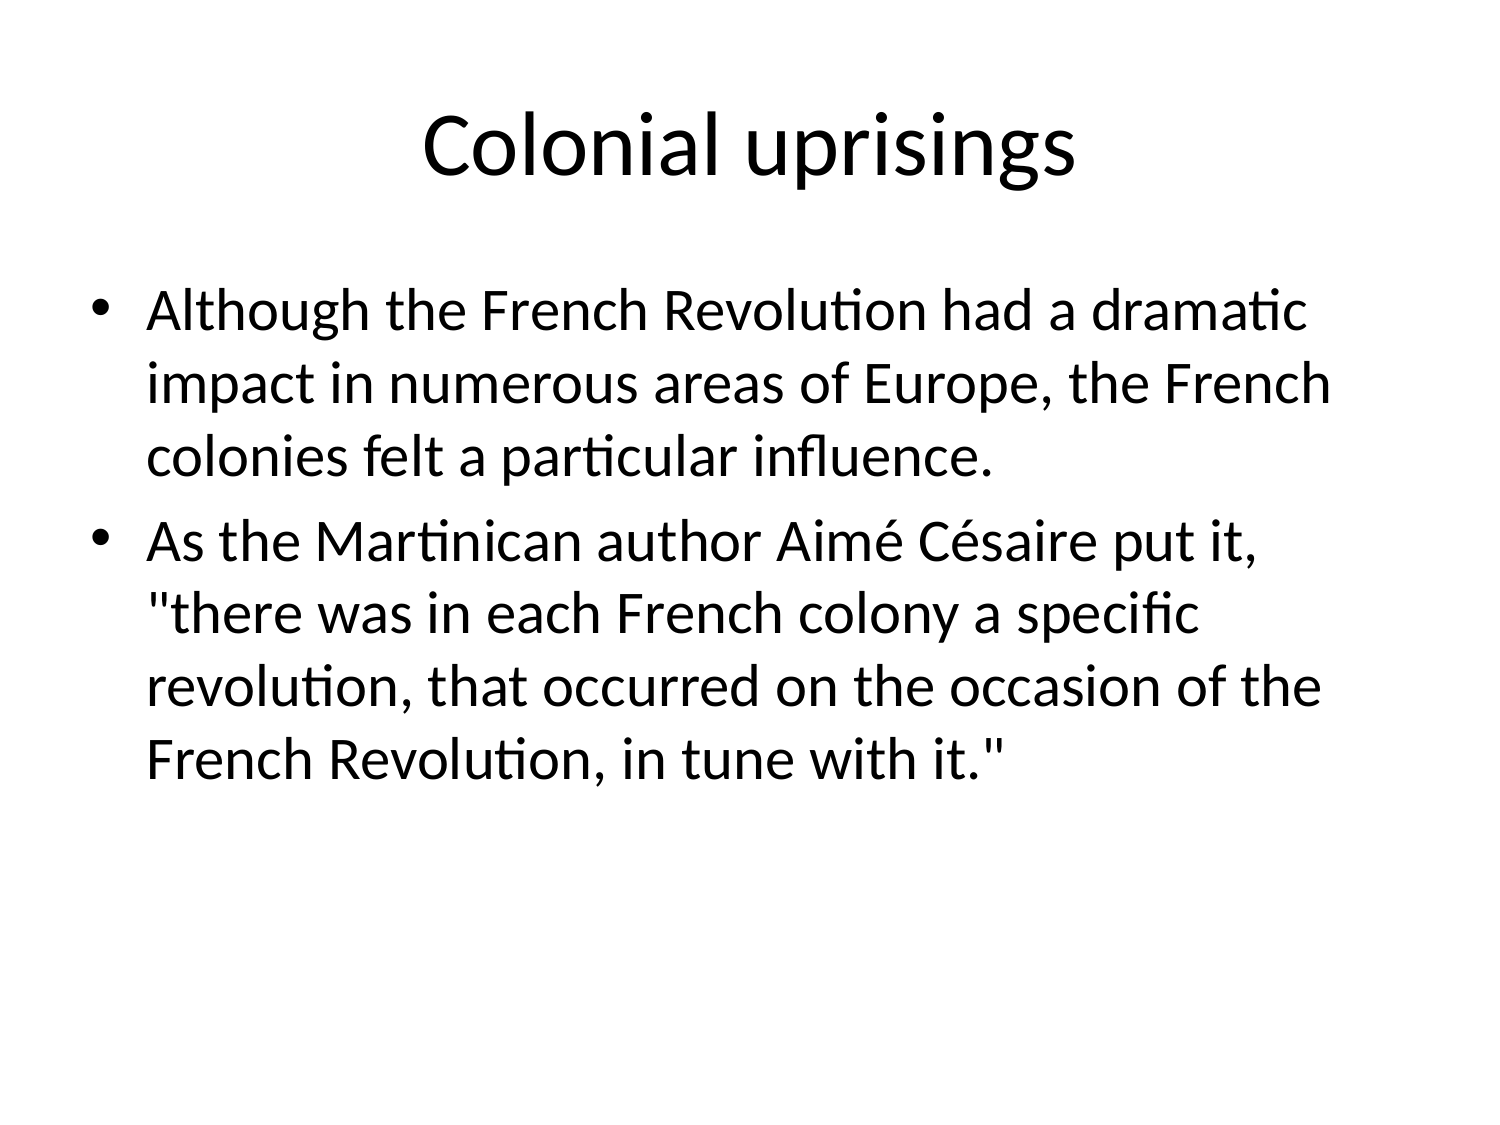

# Colonial uprisings
Although the French Revolution had a dramatic impact in numerous areas of Europe, the French colonies felt a particular influence.
As the Martinican author Aimé Césaire put it, "there was in each French colony a specific revolution, that occurred on the occasion of the French Revolution, in tune with it."